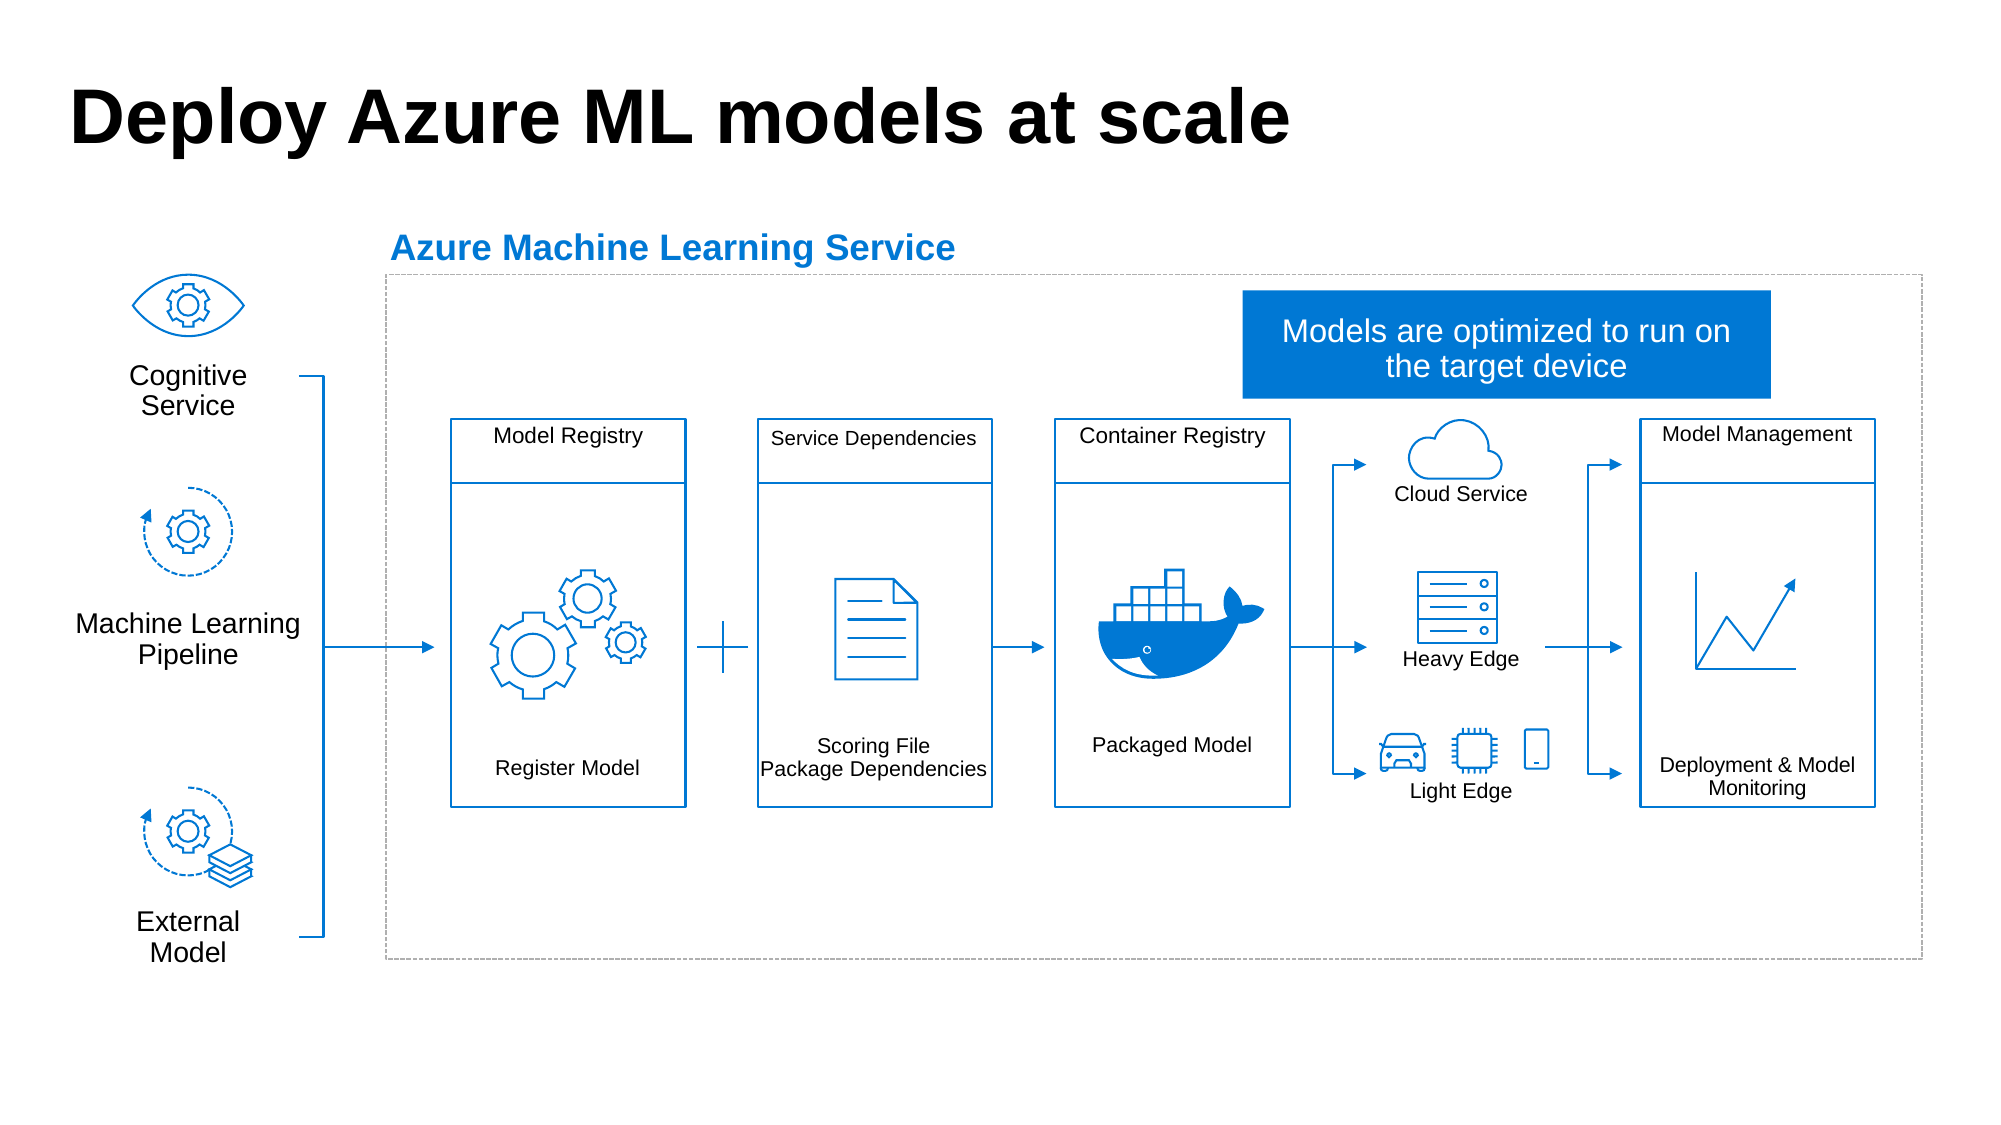

# Deploy Azure ML models at scale
Azure Machine Learning Service

Cognitive Service

External Model
Machine Learning Pipeline
Models are optimized to run on the target device

Model Registry
Container Registry

Packaged Model

Model Management

Deployment & Model Monitoring

Service Dependencies

Scoring File
Package Dependencies

Cloud Service
Heavy Edge
Light Edge

Register Model